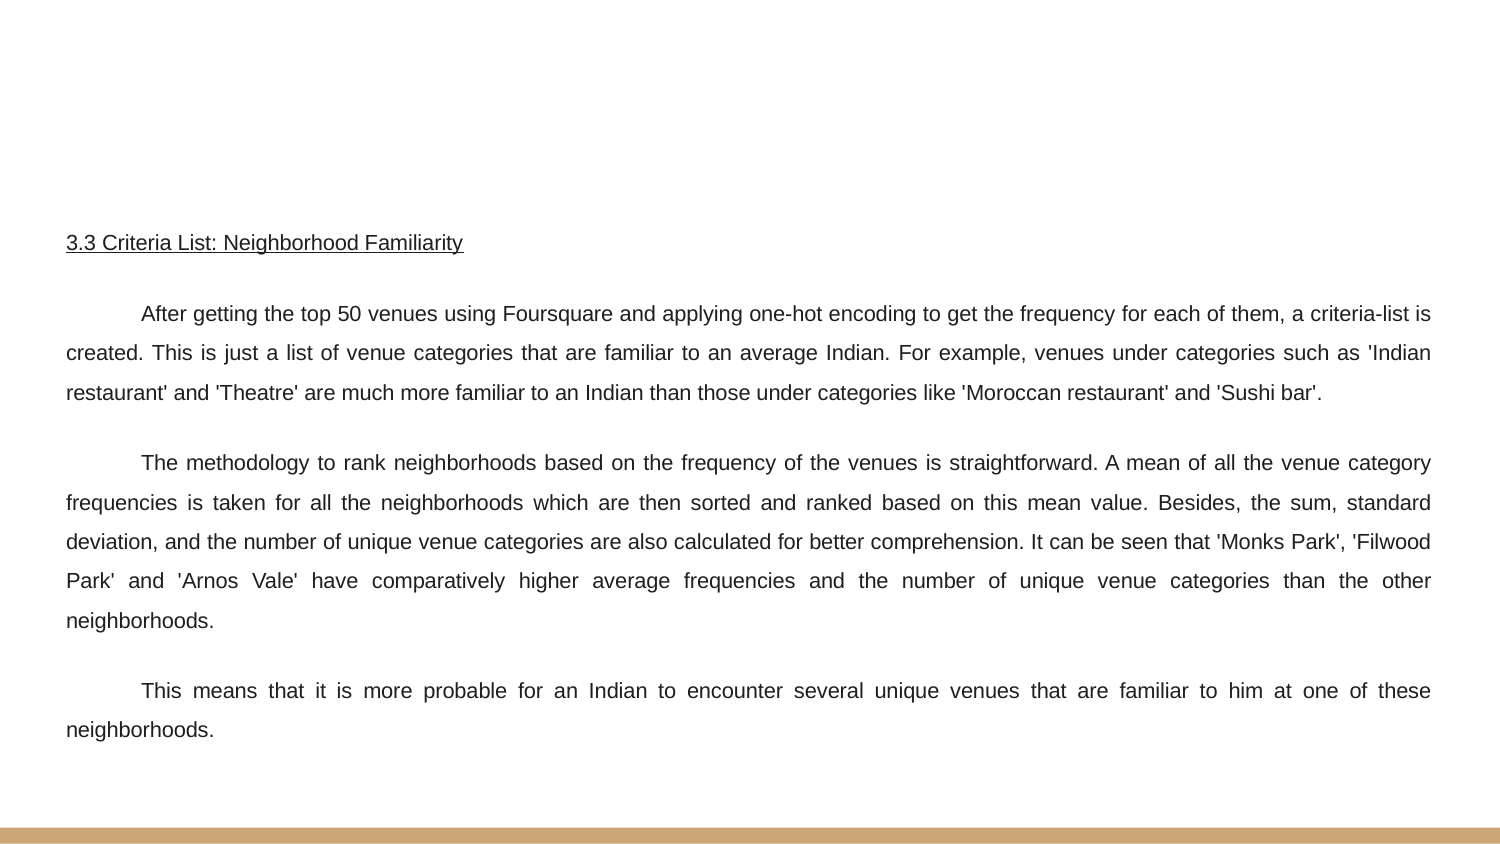

#
3.3 Criteria List: Neighborhood Familiarity
After getting the top 50 venues using Foursquare and applying one-hot encoding to get the frequency for each of them, a criteria-list is created. This is just a list of venue categories that are familiar to an average Indian. For example, venues under categories such as 'Indian restaurant' and 'Theatre' are much more familiar to an Indian than those under categories like 'Moroccan restaurant' and 'Sushi bar'.
The methodology to rank neighborhoods based on the frequency of the venues is straightforward. A mean of all the venue category frequencies is taken for all the neighborhoods which are then sorted and ranked based on this mean value. Besides, the sum, standard deviation, and the number of unique venue categories are also calculated for better comprehension. It can be seen that 'Monks Park', 'Filwood Park' and 'Arnos Vale' have comparatively higher average frequencies and the number of unique venue categories than the other neighborhoods.
This means that it is more probable for an Indian to encounter several unique venues that are familiar to him at one of these neighborhoods.